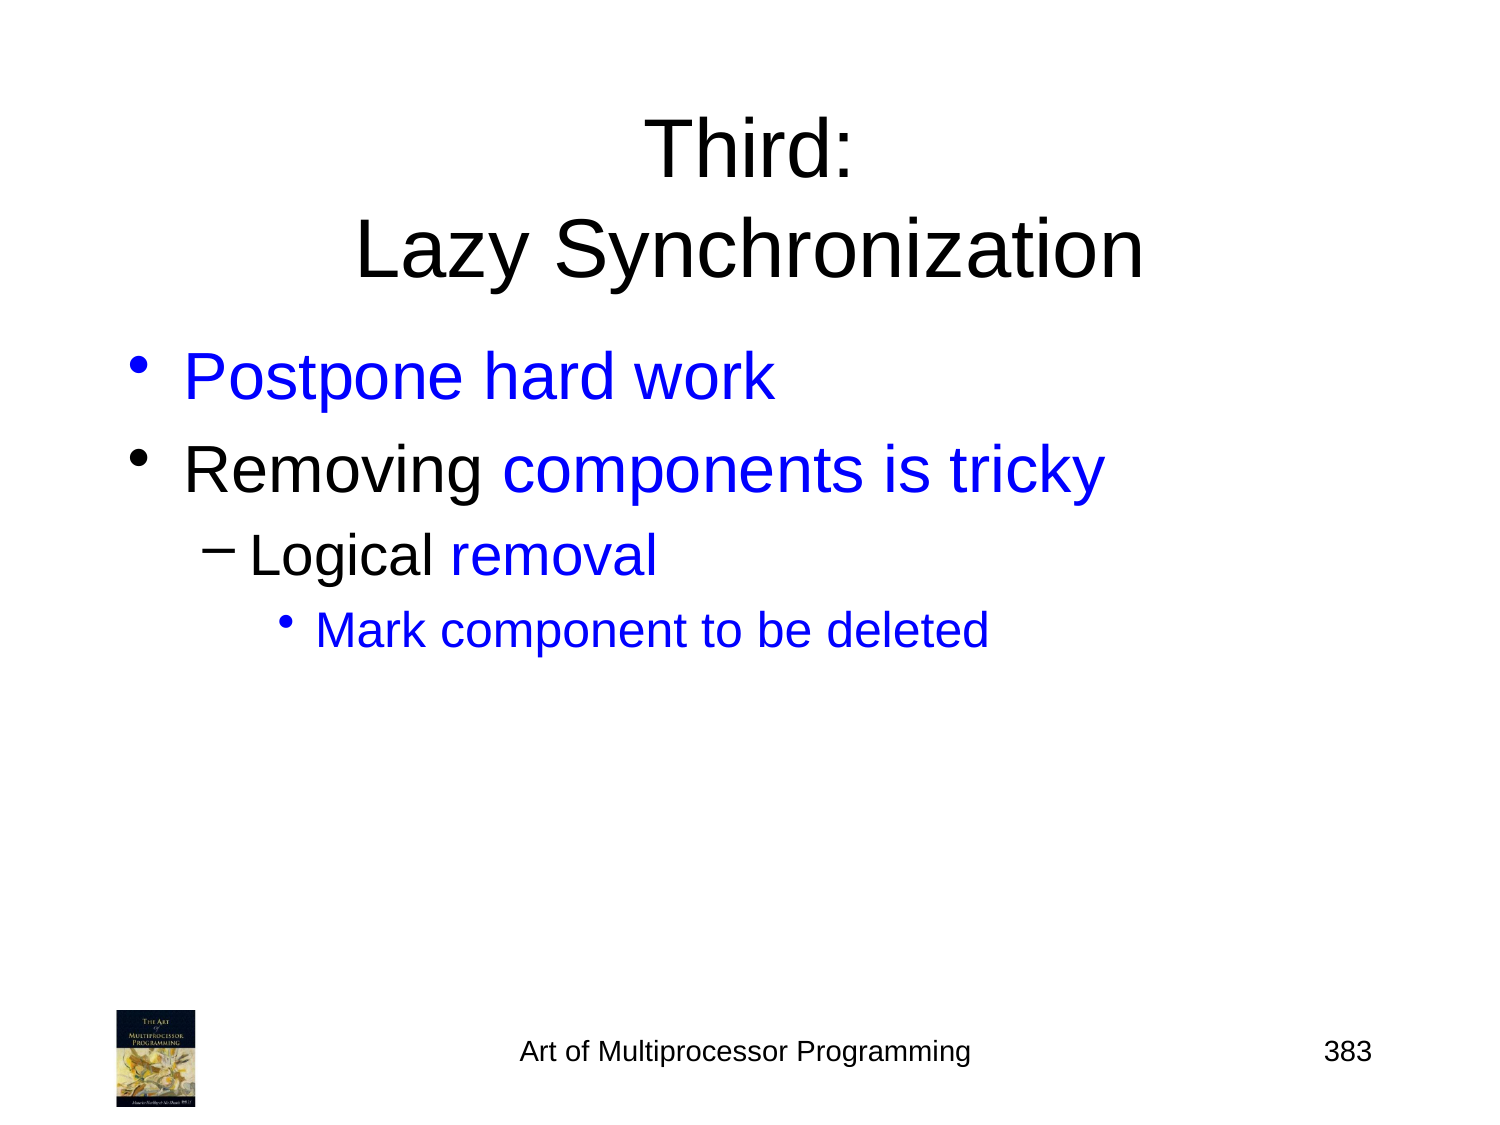

# Third: Lazy Synchronization
Postpone hard work
Removing components is tricky
Logical removal
Mark component to be deleted

Art of Multiprocessor Programming
383